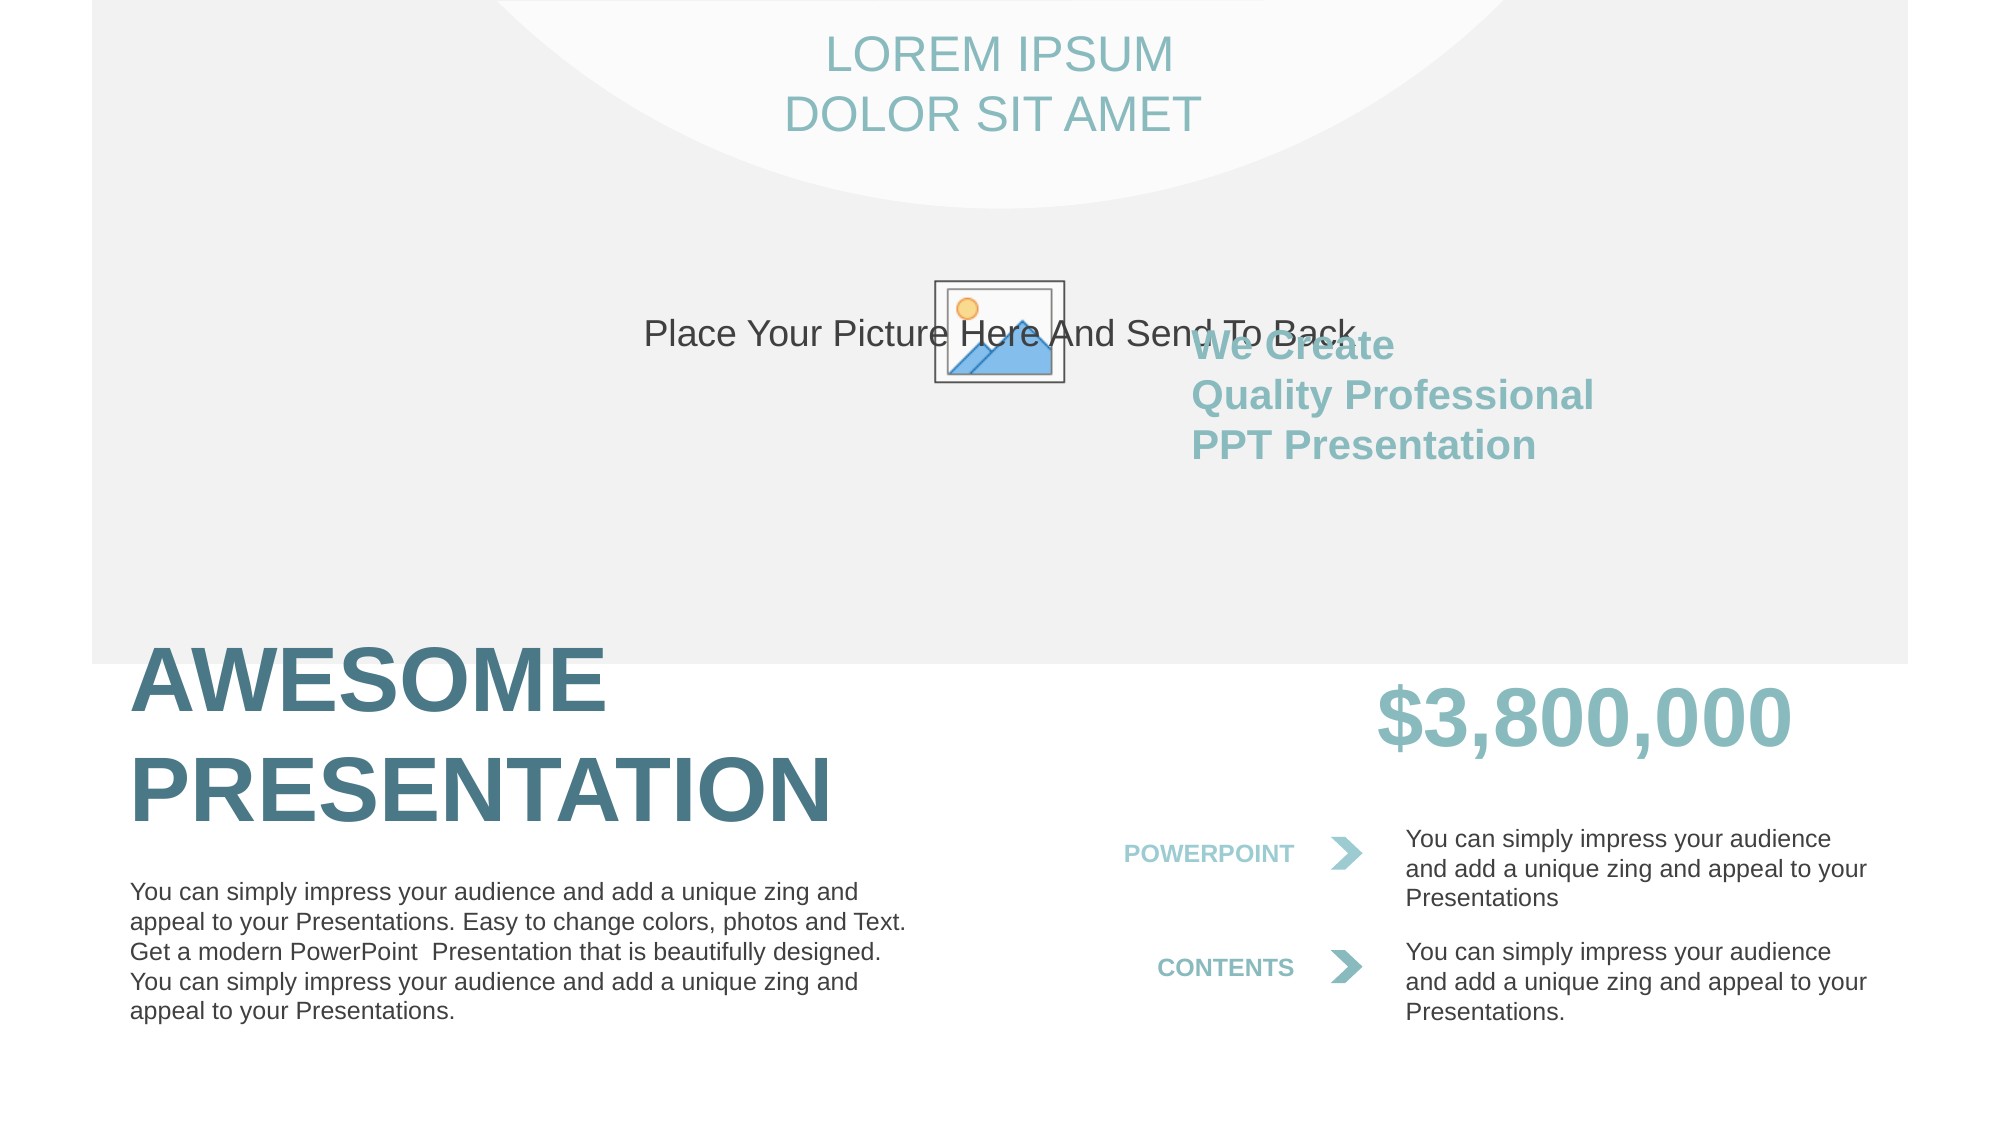

LOREM IPSUM
DOLOR SIT AMET
We Create
Quality Professional
PPT Presentation
AWESOME PRESENTATION
$3,800,000
You can simply impress your audience and add a unique zing and appeal to your Presentations
POWERPOINT

You can simply impress your audience and add a unique zing and appeal to your Presentations. Easy to change colors, photos and Text. Get a modern PowerPoint  Presentation that is beautifully designed. You can simply impress your audience and add a unique zing and appeal to your Presentations.
You can simply impress your audience and add a unique zing and appeal to your Presentations.
CONTENTS